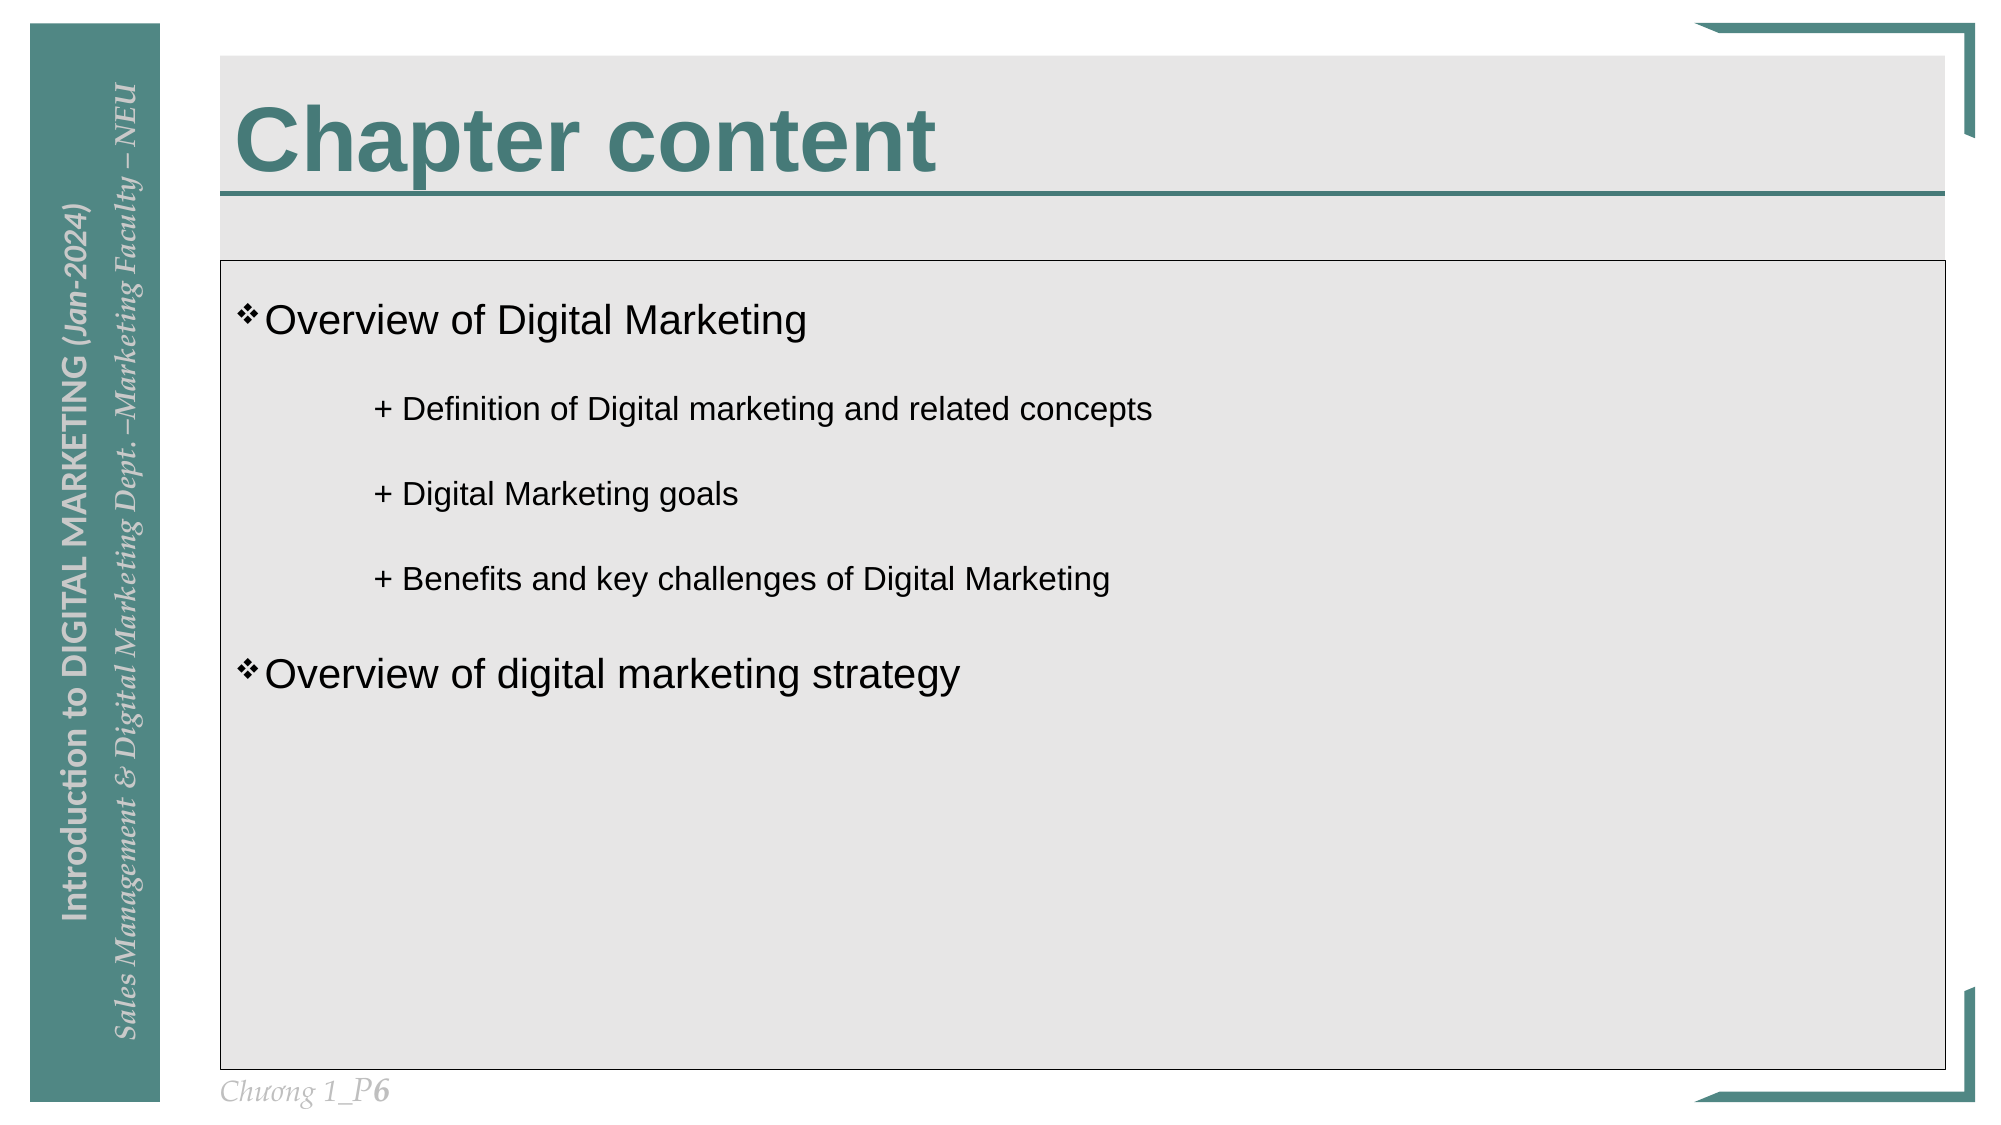

# Chapter content
Overview of Digital Marketing
      + Definition of Digital marketing and related concepts
      + Digital Marketing goals
      + Benefits and key challenges of Digital Marketing
Overview of digital marketing strategy